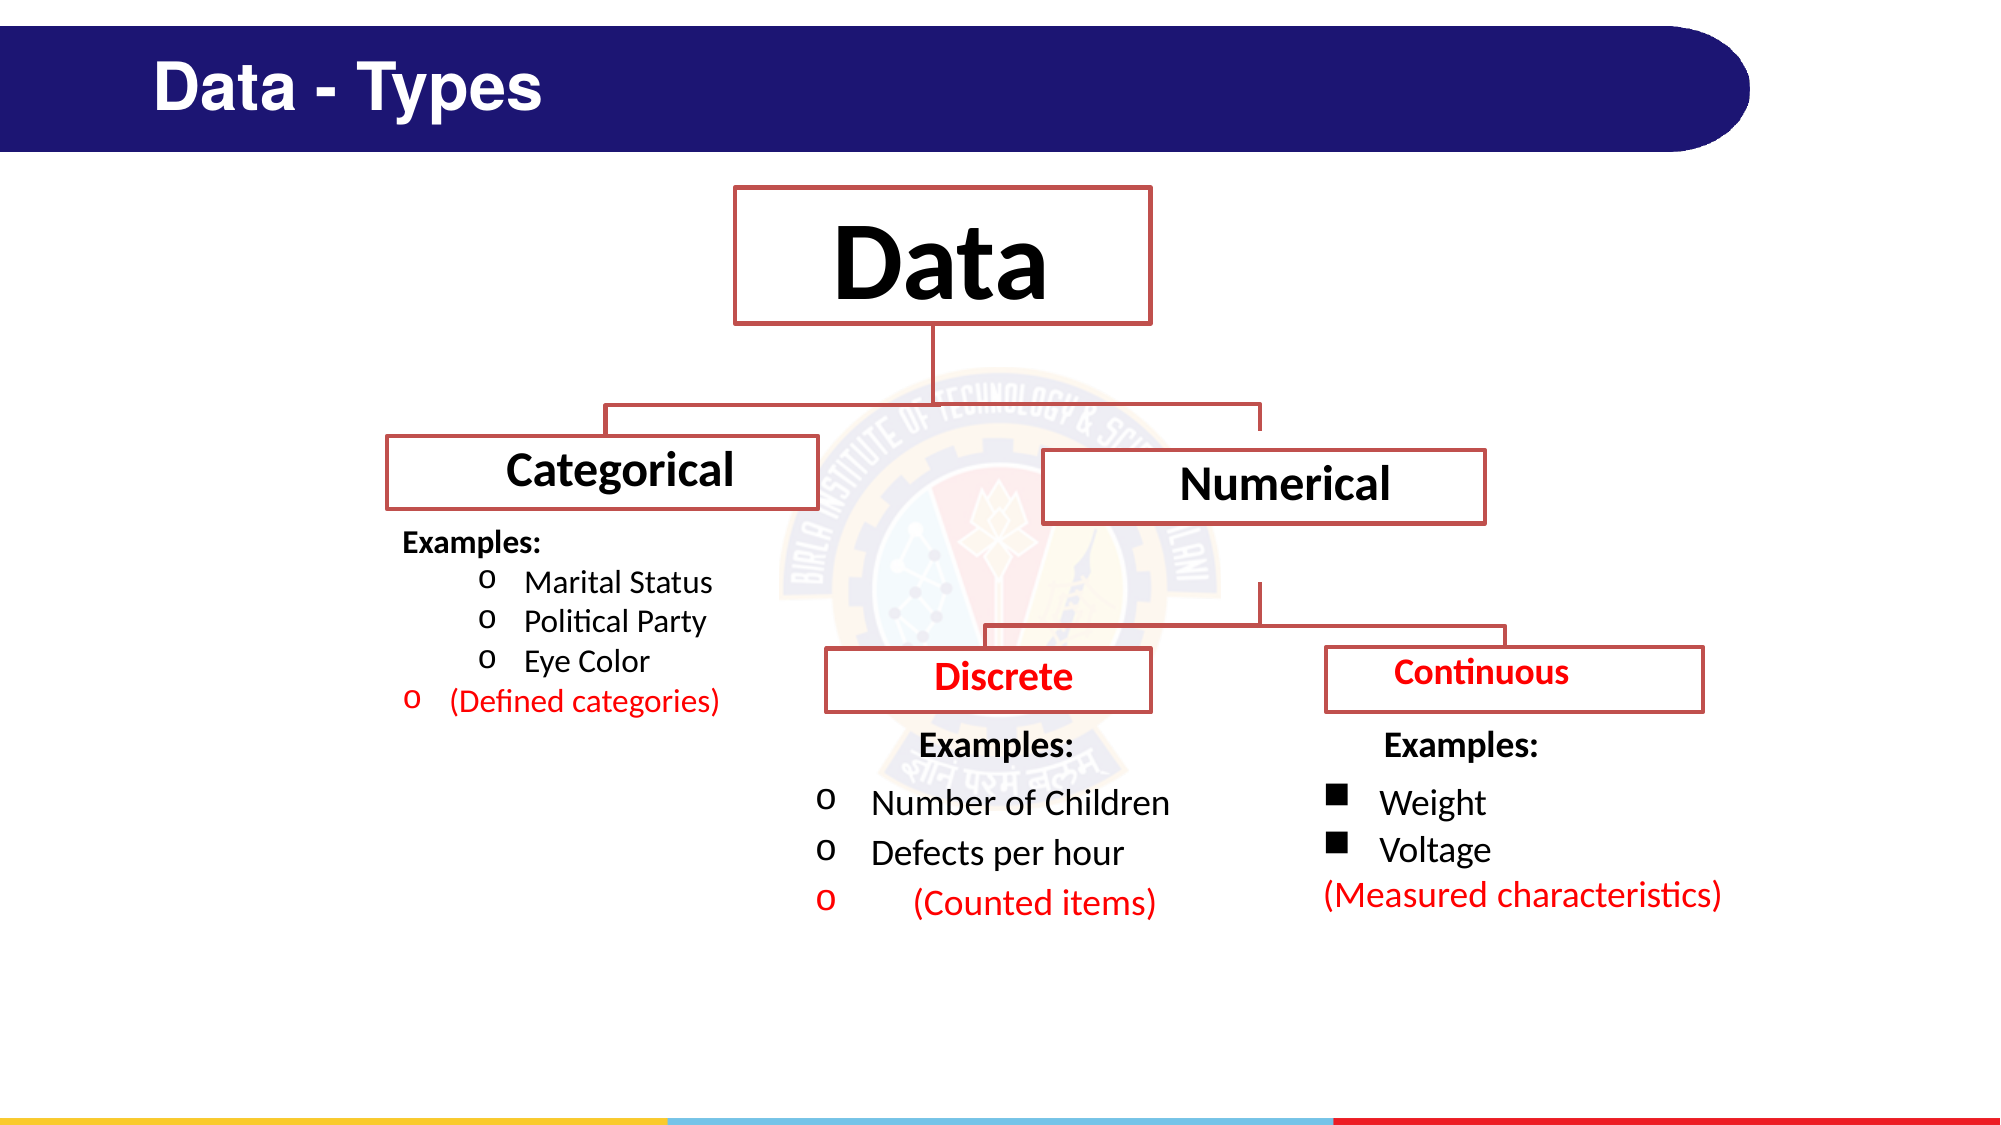

# Data - Types
Data

Categorical
Numerical
      Continuous
Discrete
Examples:
Marital Status
Political Party
Eye Color
(Defined categories)
Examples:
Number of Children
Defects per hour
      (Counted items)
Examples:
Weight
Voltage
(Measured characteristics)